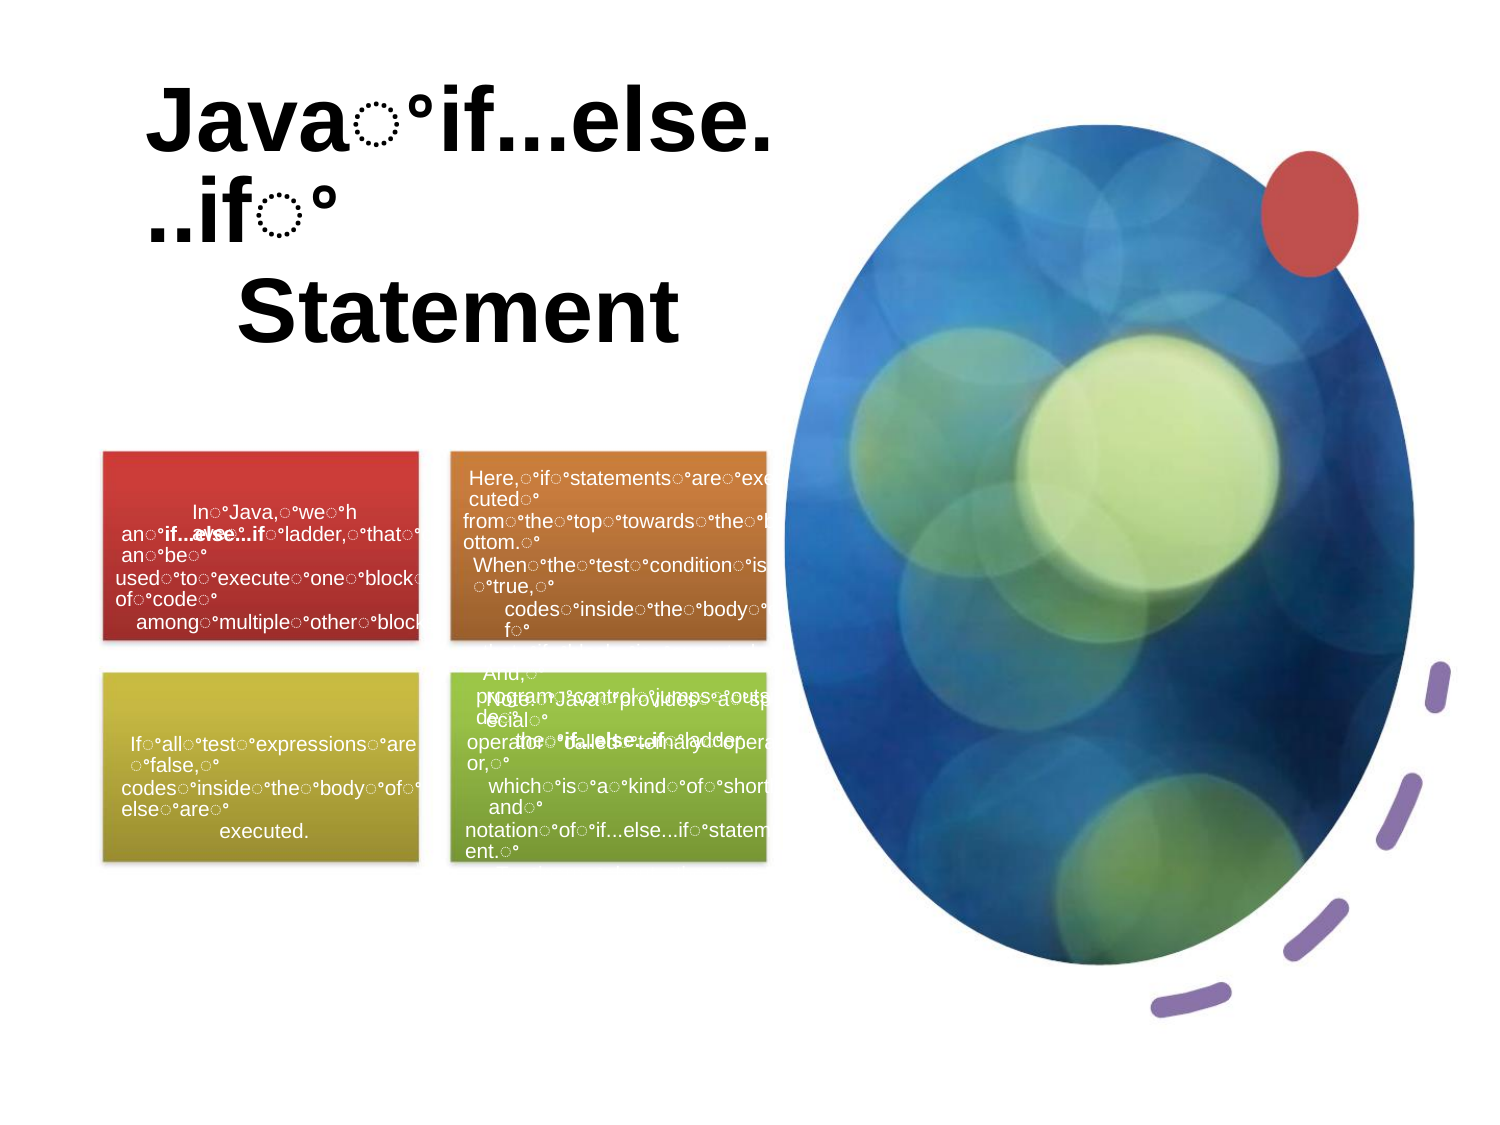

Javaꢀif...else...ifꢀ
Statement
Here,ꢀifꢀstatementsꢀareꢀexecutedꢀ
fromꢀtheꢀtopꢀtowardsꢀtheꢀbottom.ꢀ
Whenꢀtheꢀtestꢀconditionꢀisꢀtrue,ꢀ
codesꢀinsideꢀtheꢀbodyꢀofꢀ
thatꢀifꢀblockꢀisꢀexecuted.ꢀAnd,ꢀ
programꢀcontrolꢀjumpsꢀoutsideꢀ
theꢀif...else...ifꢀladder.
InꢀJava,ꢀweꢀhaveꢀ
anꢀif...else...ifꢀladder,ꢀthatꢀcanꢀbeꢀ
usedꢀtoꢀexecuteꢀoneꢀblockꢀofꢀcodeꢀ
amongꢀmultipleꢀotherꢀblocks.
Note:ꢀJavaꢀprovidesꢀaꢀspecialꢀ
operatorꢀcalledꢀternaryꢀoperator,ꢀ
whichꢀisꢀaꢀkindꢀofꢀshorthandꢀ
notationꢀofꢀif...else...ifꢀstatement.ꢀ
Toꢀlearnꢀaboutꢀtheꢀternaryꢀ
operator,ꢀvisitꢀJavaꢀTernaryꢀ
Operator.
Ifꢀallꢀtestꢀexpressionsꢀareꢀfalse,ꢀ
codesꢀinsideꢀtheꢀbodyꢀofꢀelseꢀareꢀ
executed.